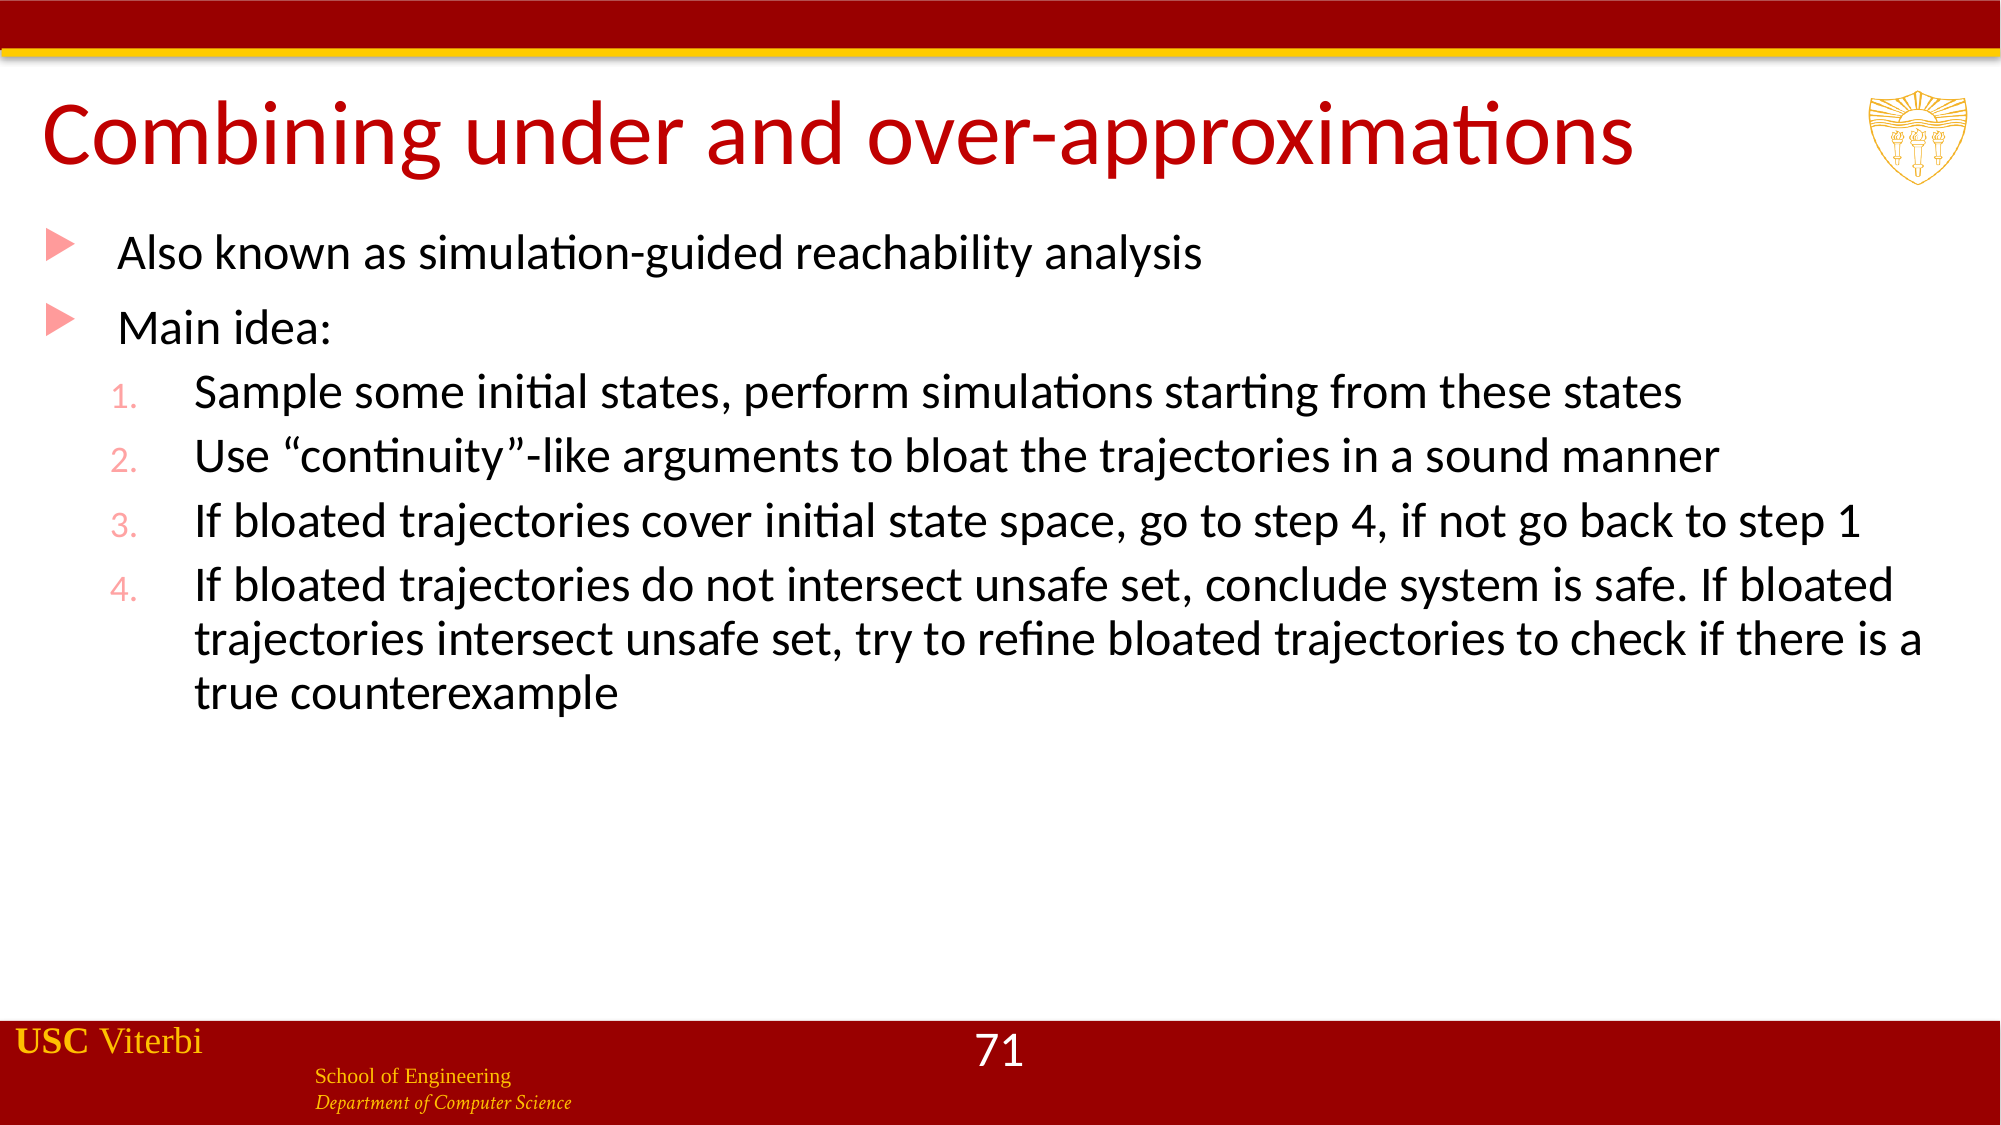

# Combining under and over-approximations
Also known as simulation-guided reachability analysis
Main idea:
Sample some initial states, perform simulations starting from these states
Use “continuity”-like arguments to bloat the trajectories in a sound manner
If bloated trajectories cover initial state space, go to step 4, if not go back to step 1
If bloated trajectories do not intersect unsafe set, conclude system is safe. If bloated trajectories intersect unsafe set, try to refine bloated trajectories to check if there is a true counterexample
71